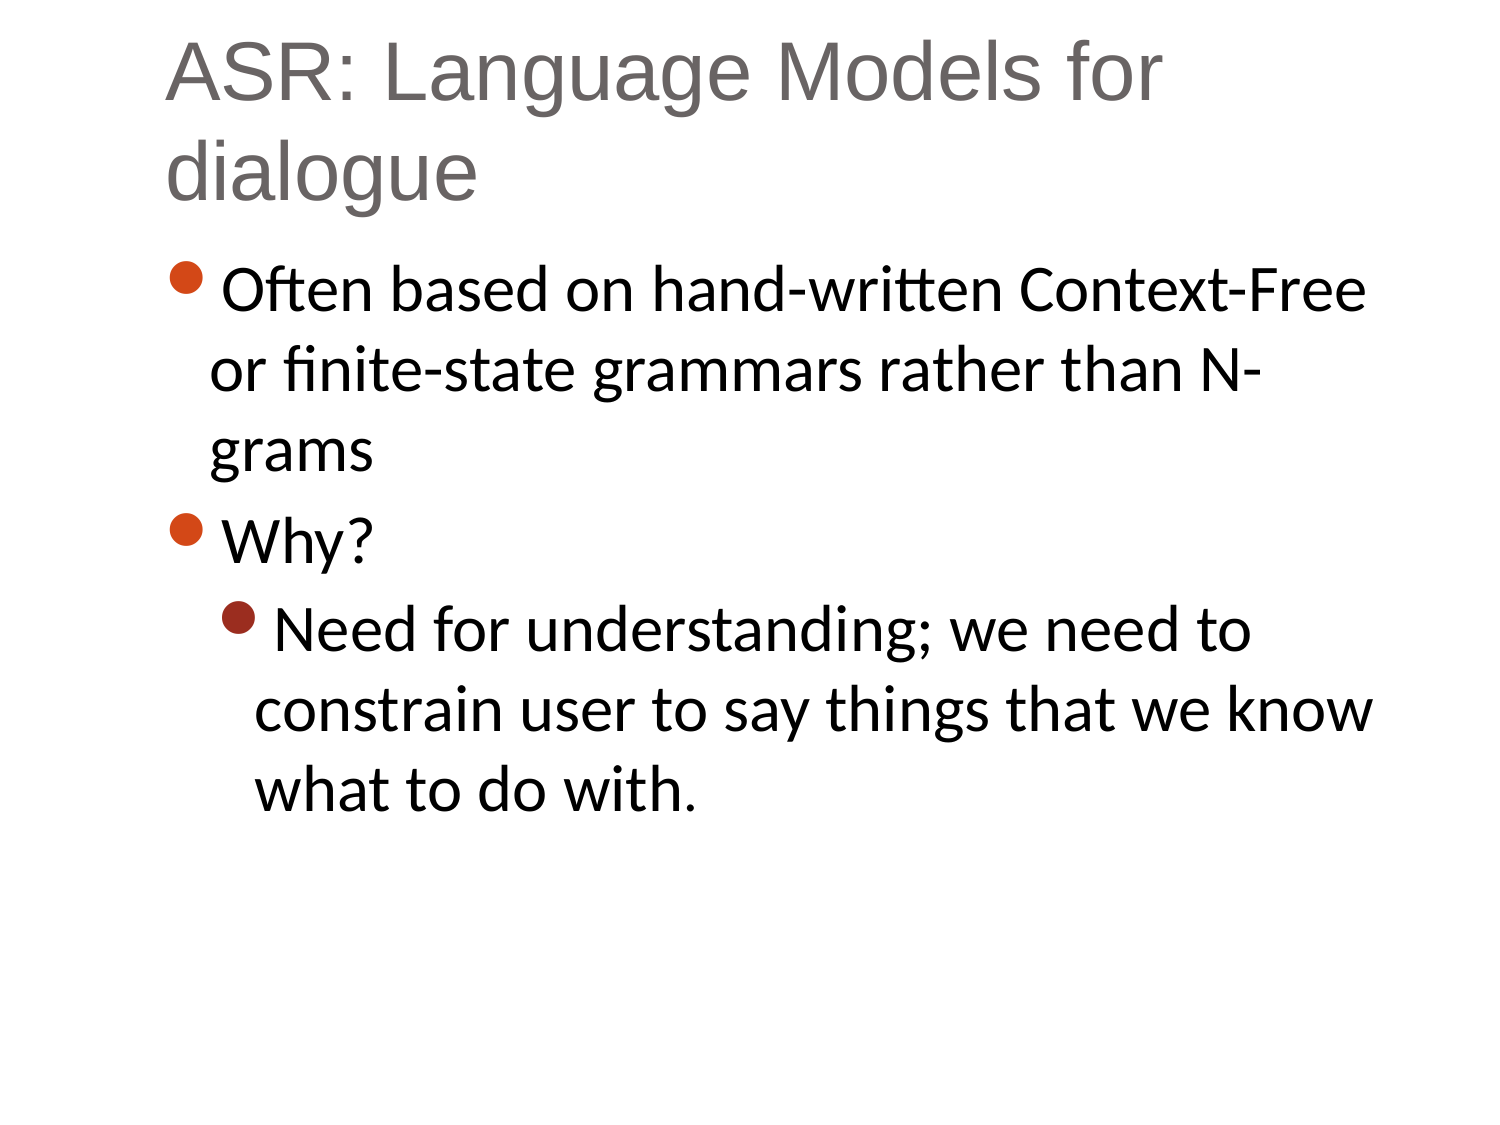

# ASR: Language Models for dialogue
Often based on hand-written Context-Free or finite-state grammars rather than N-grams
Why?
Need for understanding; we need to constrain user to say things that we know what to do with.